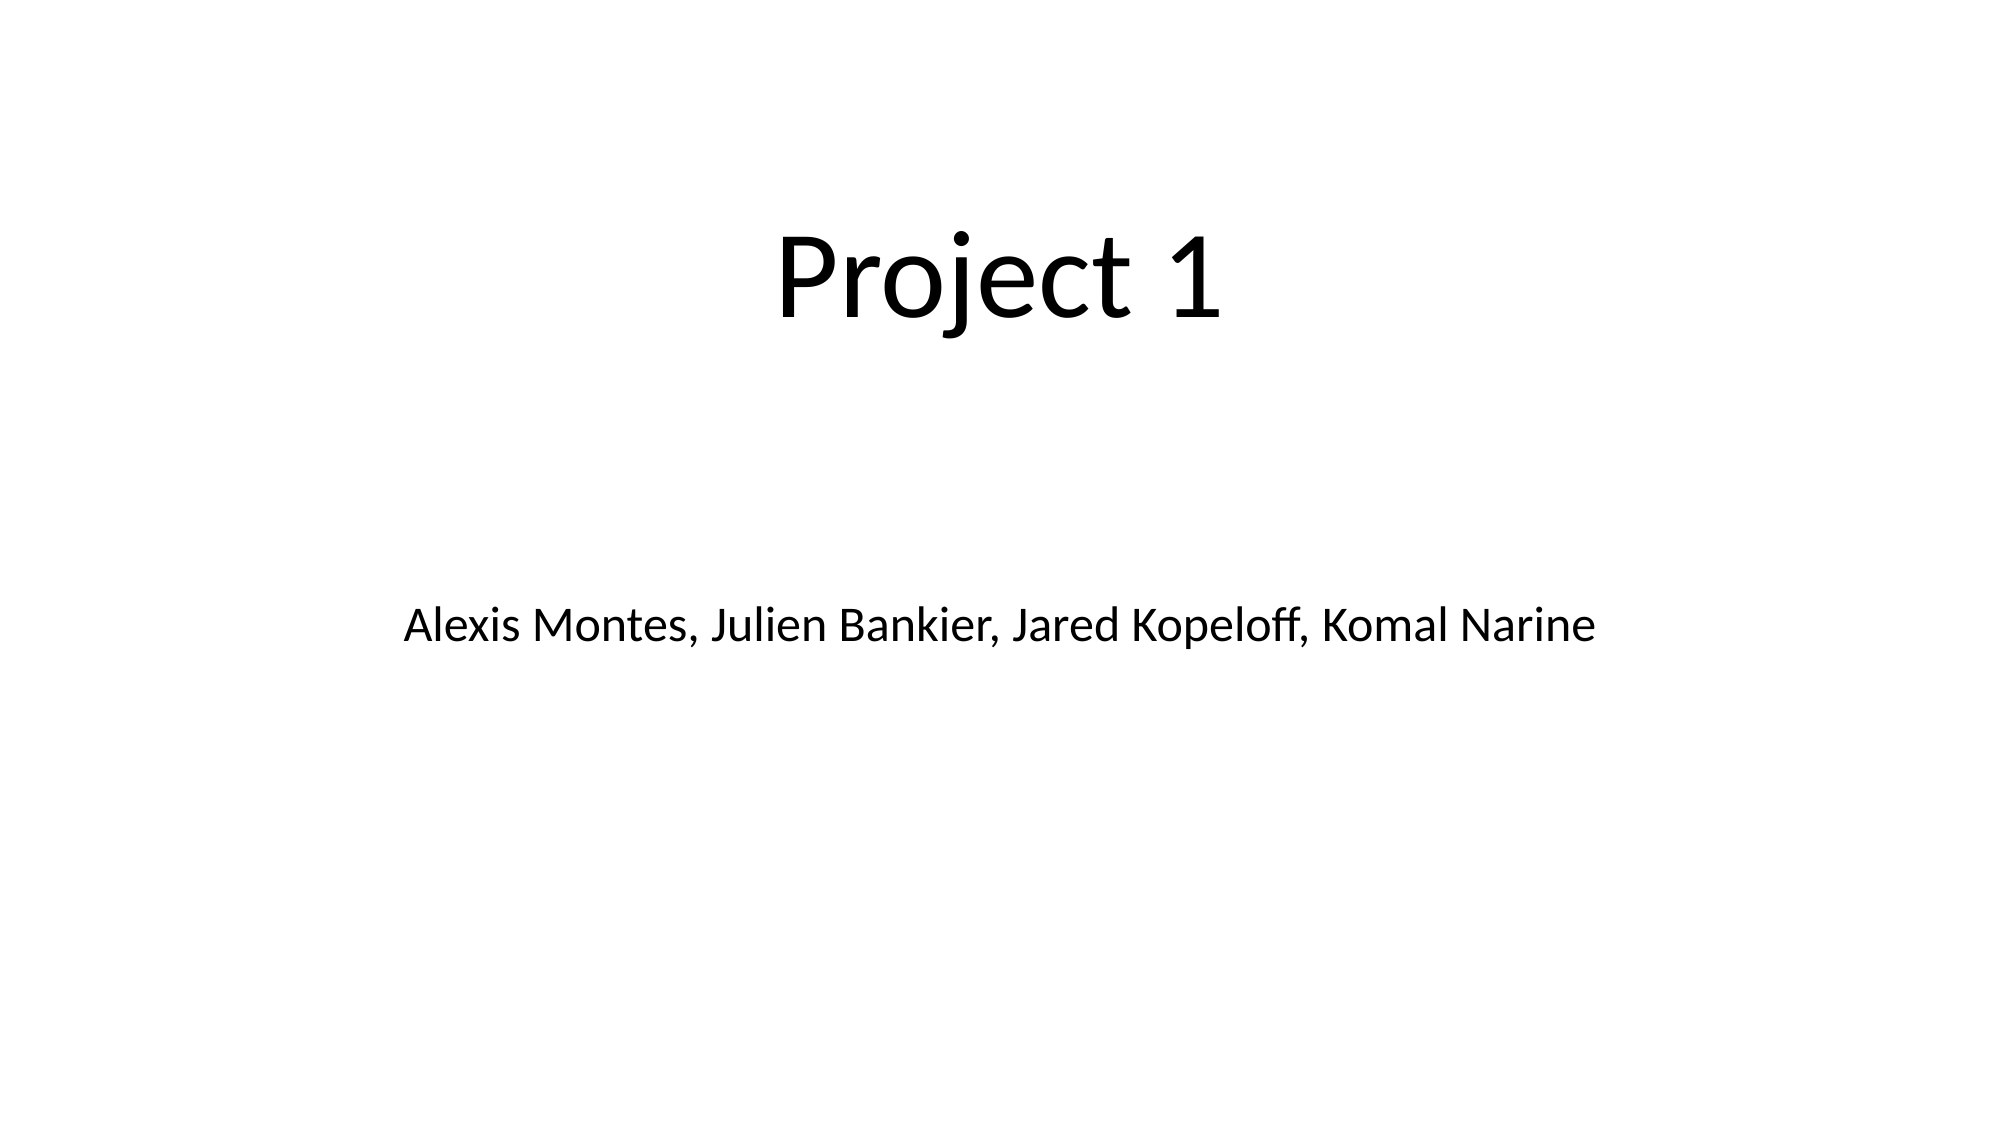

# Project 1
Alexis Montes, Julien Bankier, Jared Kopeloff, Komal Narine